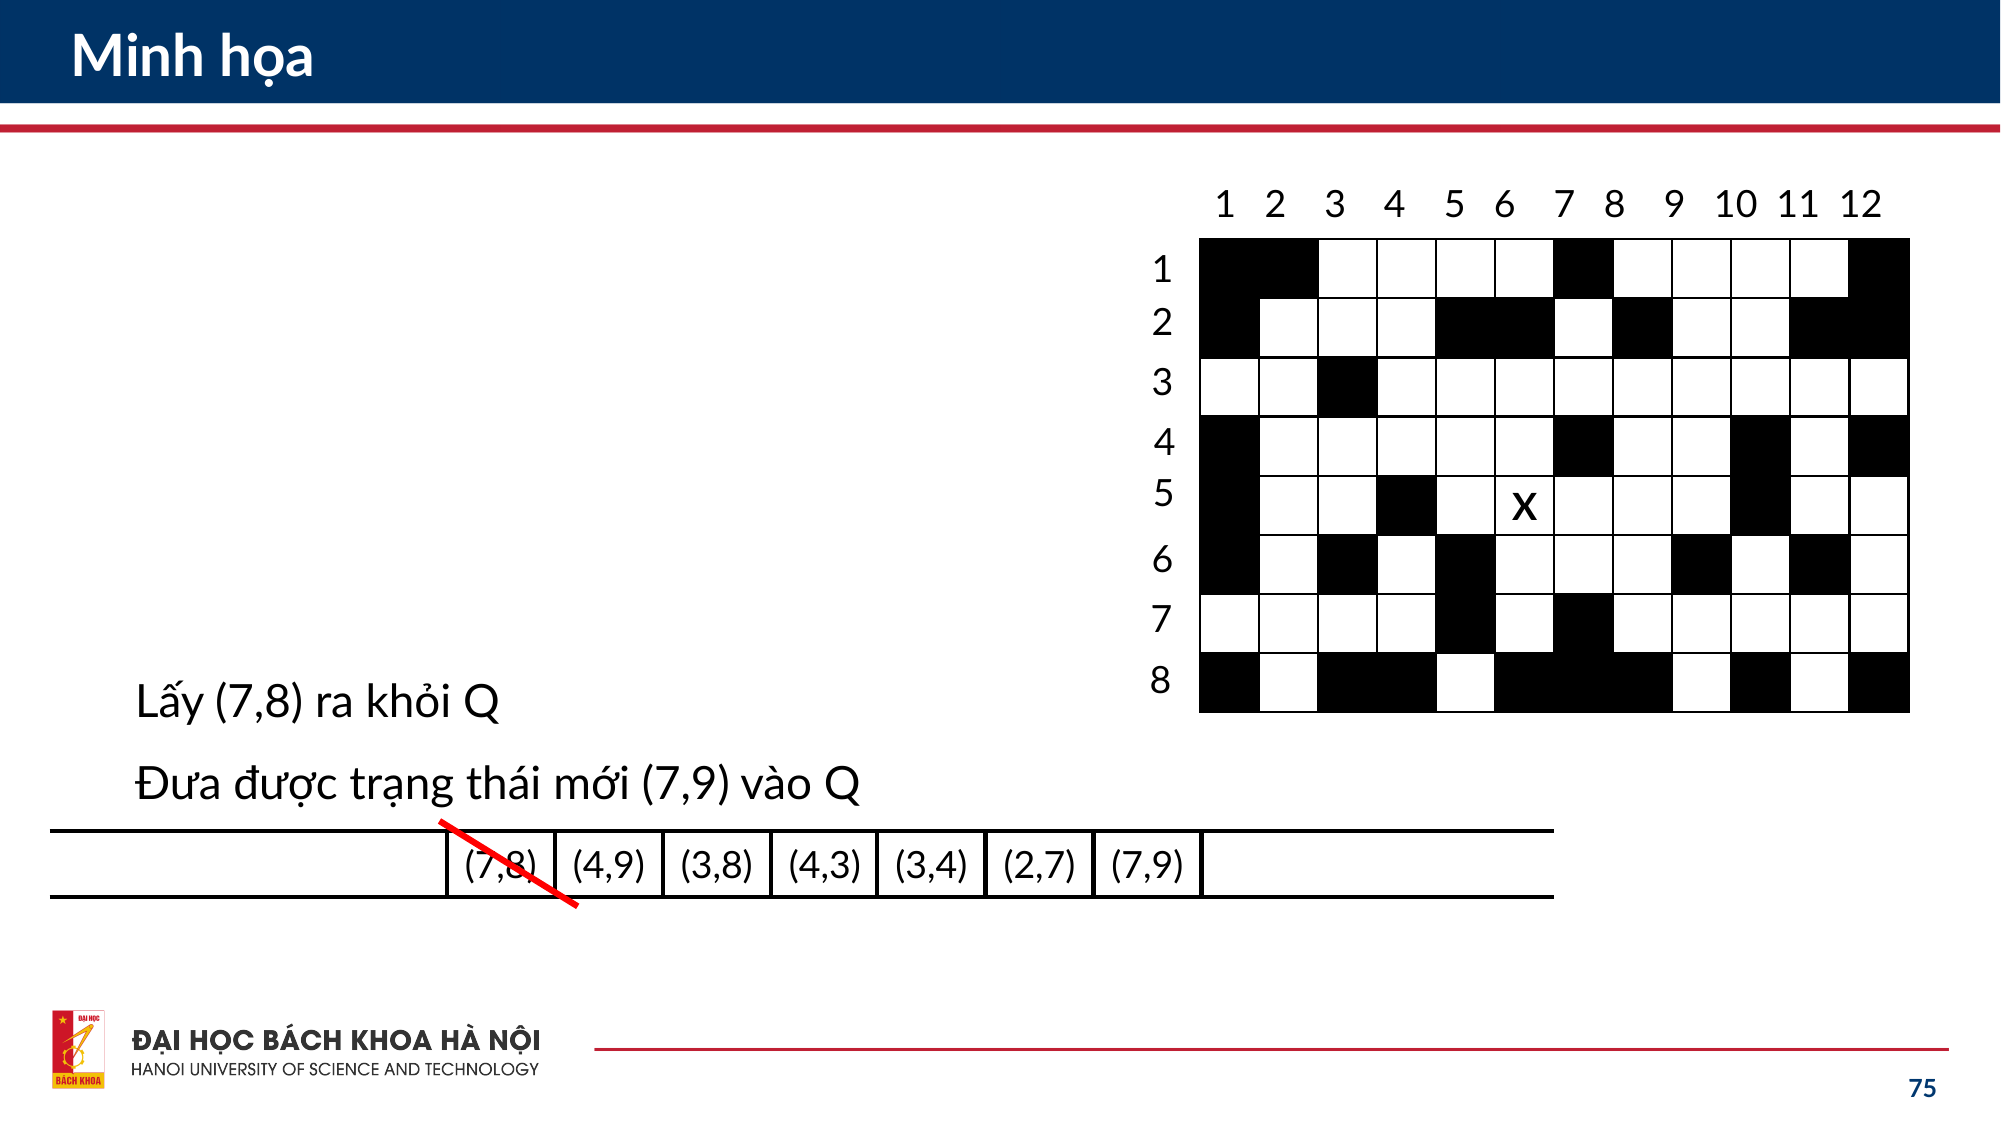

# Minh họa
     1   2    3    4    5   6    7   8    9   10  11  12

1

2

3

4

5

X

6

7

Lấy (7,8) ra khỏi Q
Đưa được trạng thái mới (7,9) vào Q
8

(7,8)
(4,9)
(3,8)
(4,3)
(3,4)
(2,7)
(7,9)
75